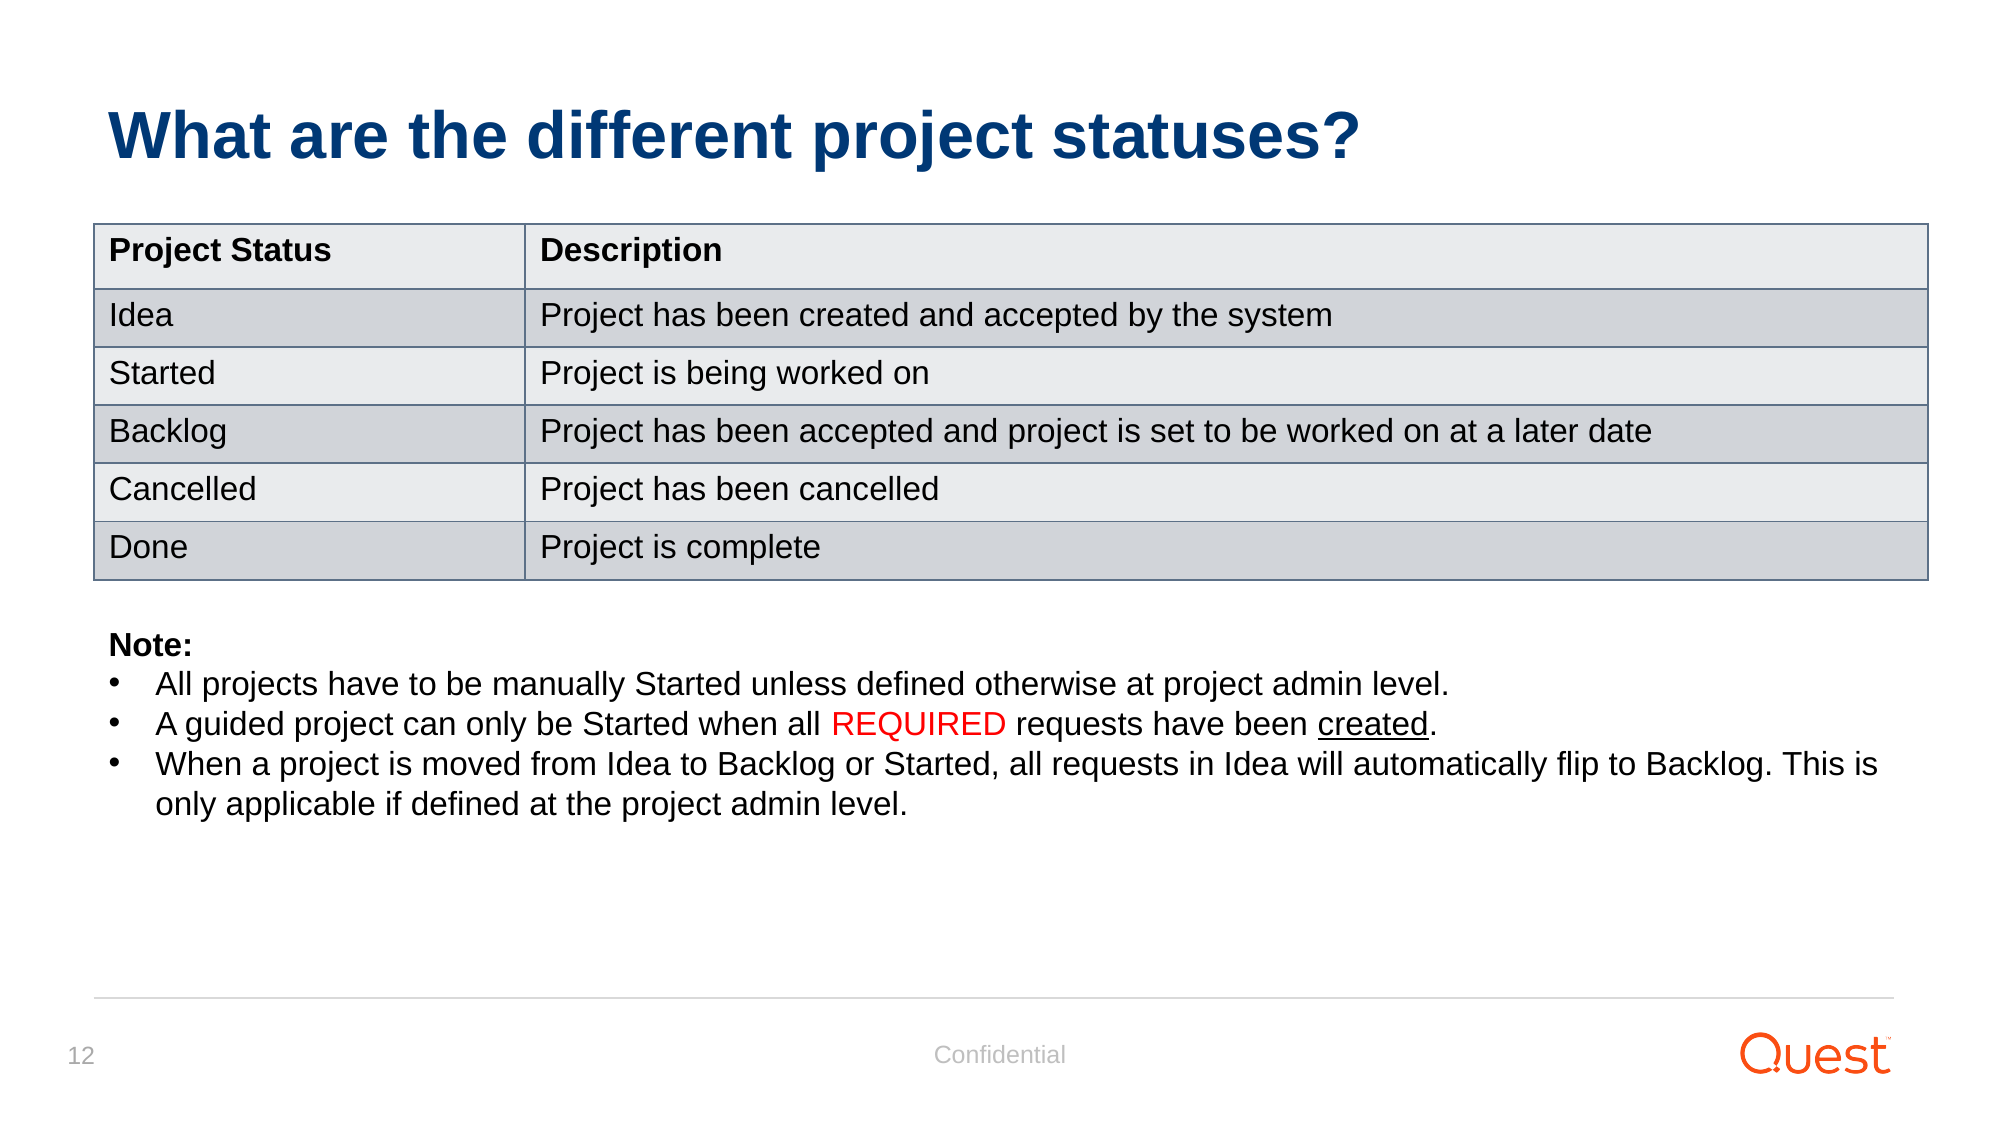

What are the different project statuses?
| Project Status | Description |
| --- | --- |
| Idea | Project has been created and accepted by the system |
| Started | Project is being worked on |
| Backlog | Project has been accepted and project is set to be worked on at a later date |
| Cancelled | Project has been cancelled |
| Done | Project is complete |
Note:
All projects have to be manually Started unless defined otherwise at project admin level.
A guided project can only be Started when all REQUIRED requests have been created.
When a project is moved from Idea to Backlog or Started, all requests in Idea will automatically flip to Backlog. This is only applicable if defined at the project admin level.